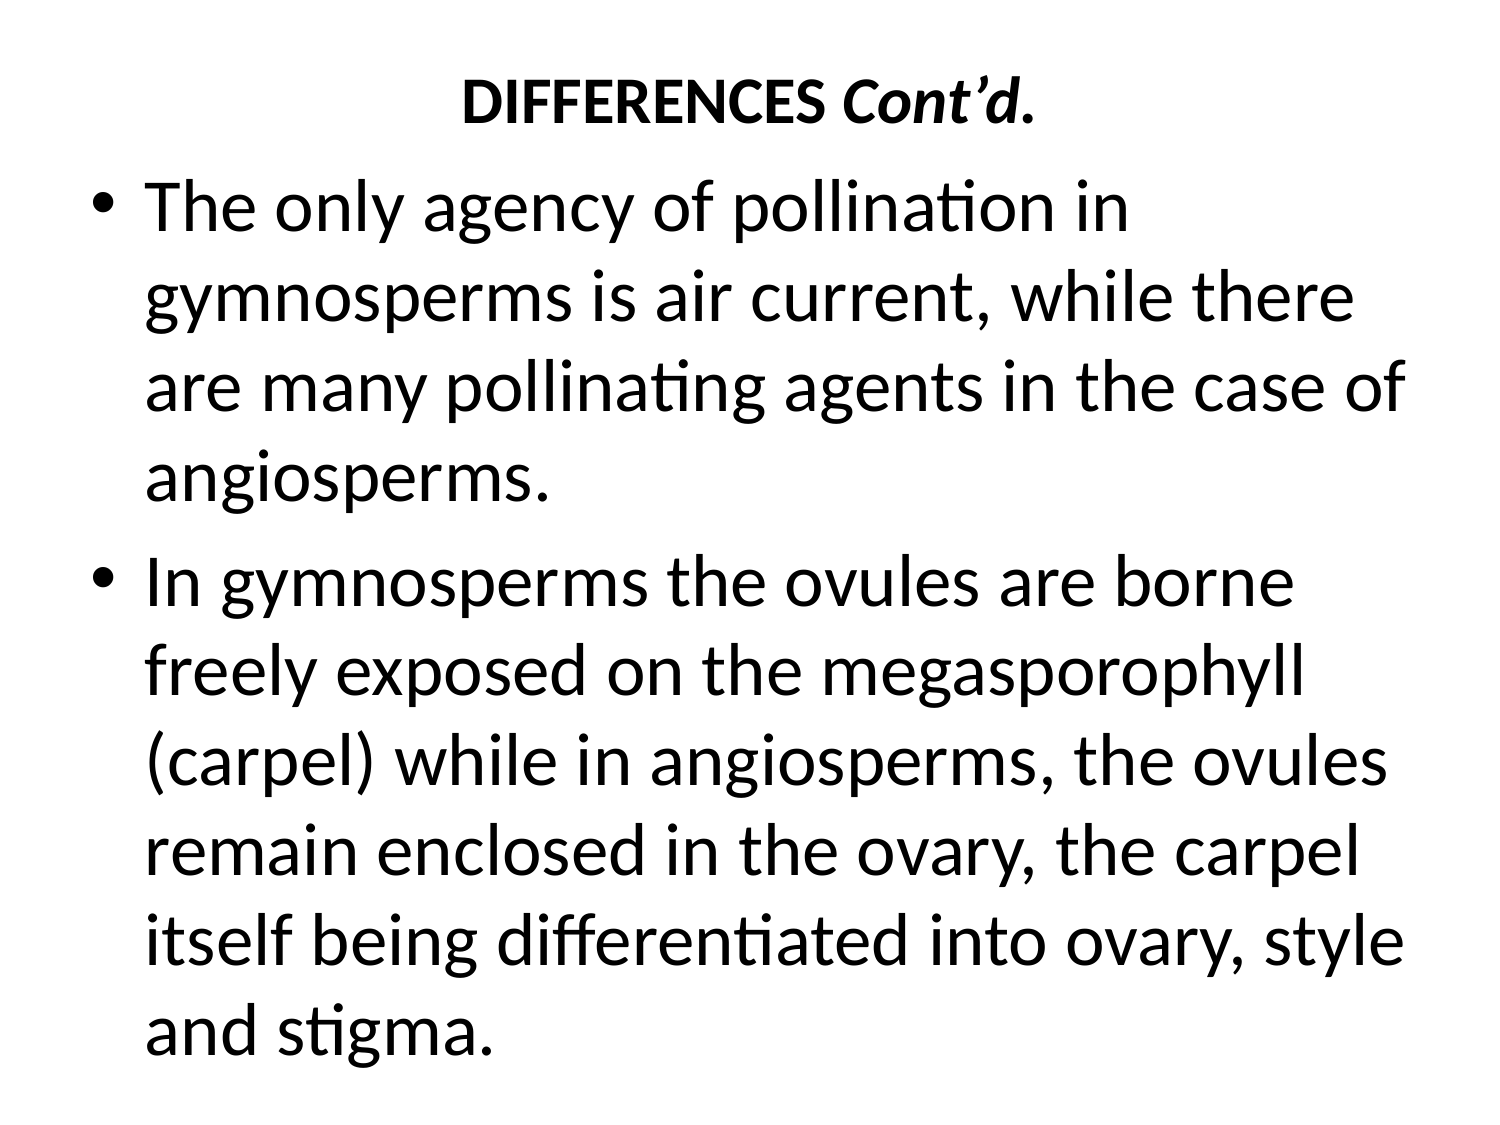

# DIFFERENCES Cont’d.
The only agency of pollination in gymnosperms is air current, while there are many pollinating agents in the case of angiosperms.
In gymnosperms the ovules are borne freely exposed on the megasporophyll (carpel) while in angiosperms, the ovules remain enclosed in the ovary, the carpel itself being differentiated into ovary, style and stigma.